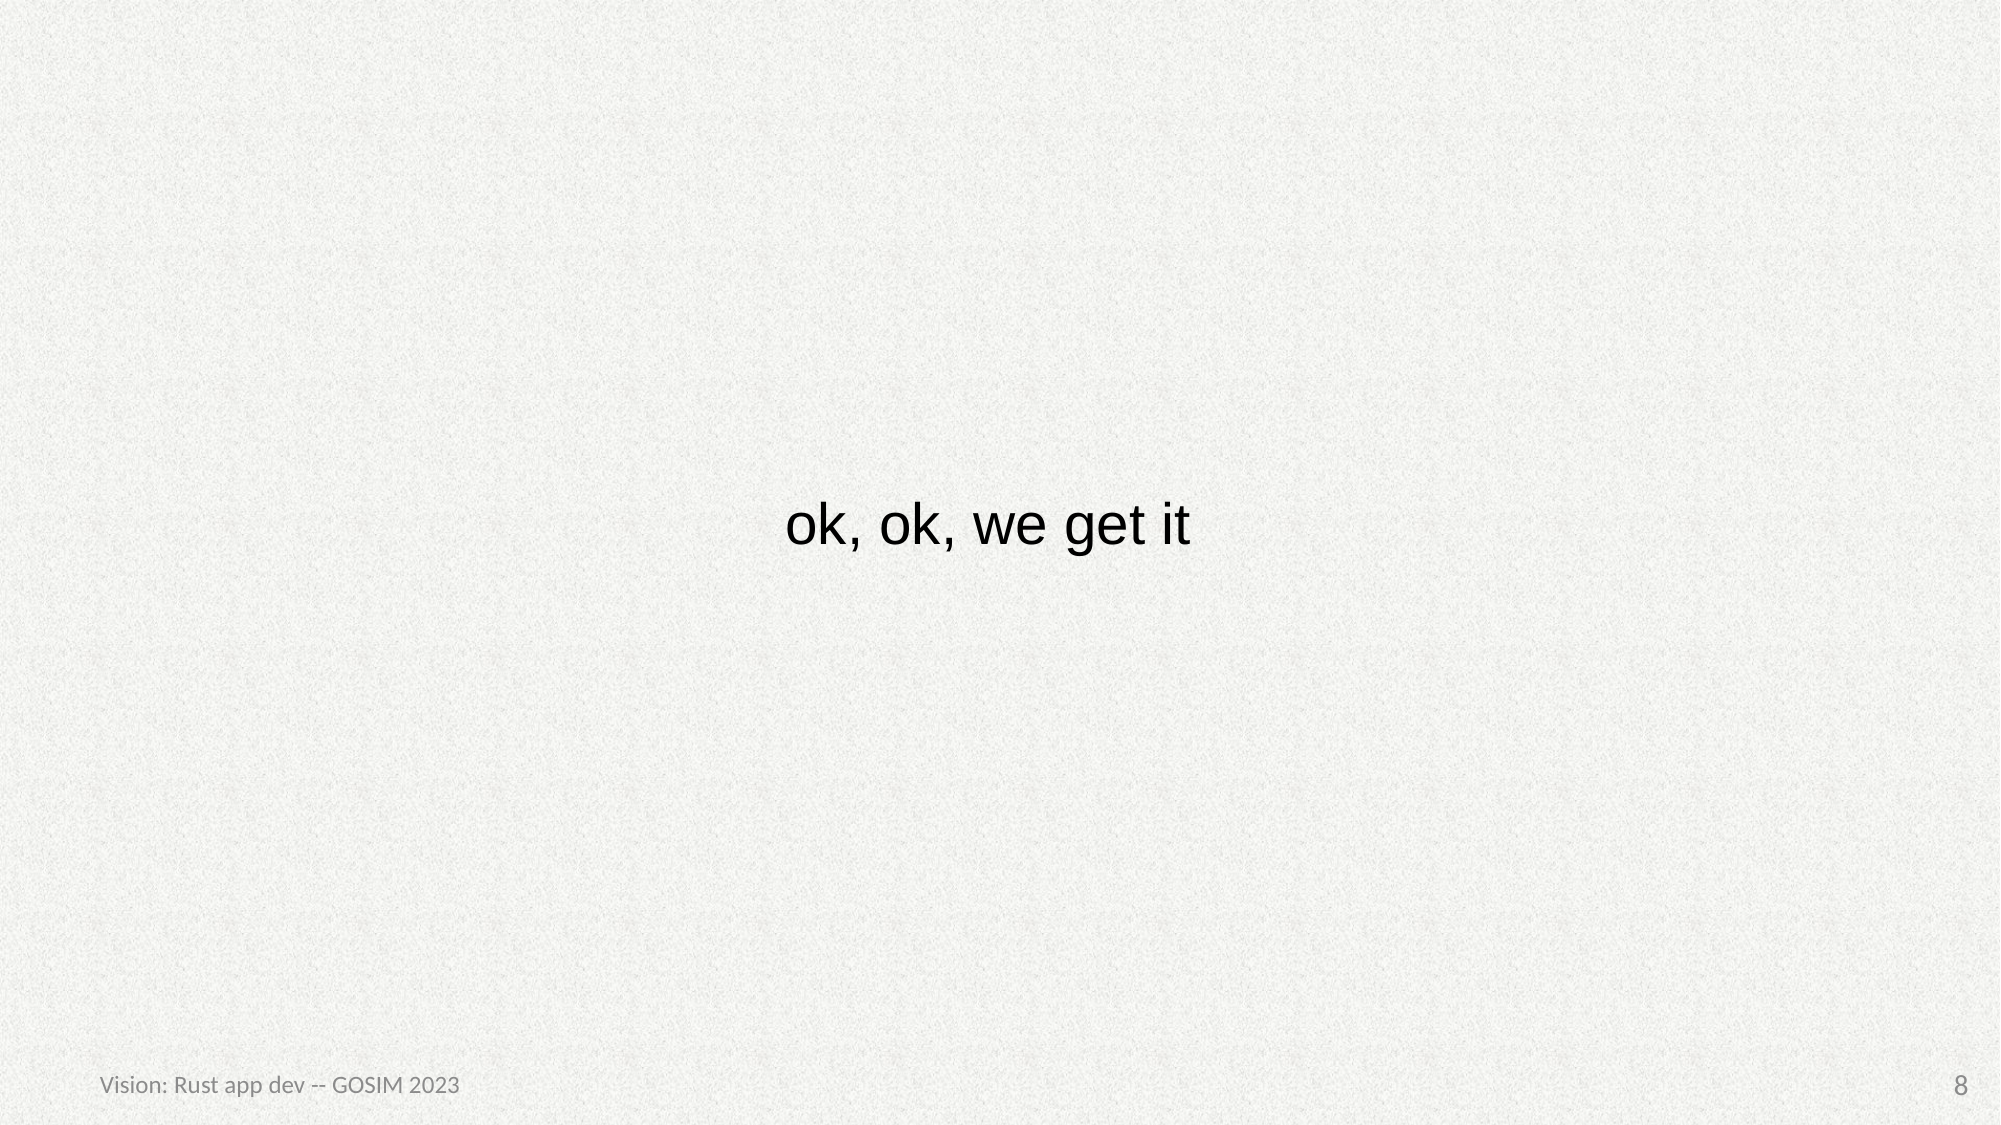

ok, ok, we get it
8
Vision: Rust app dev -- GOSIM 2023